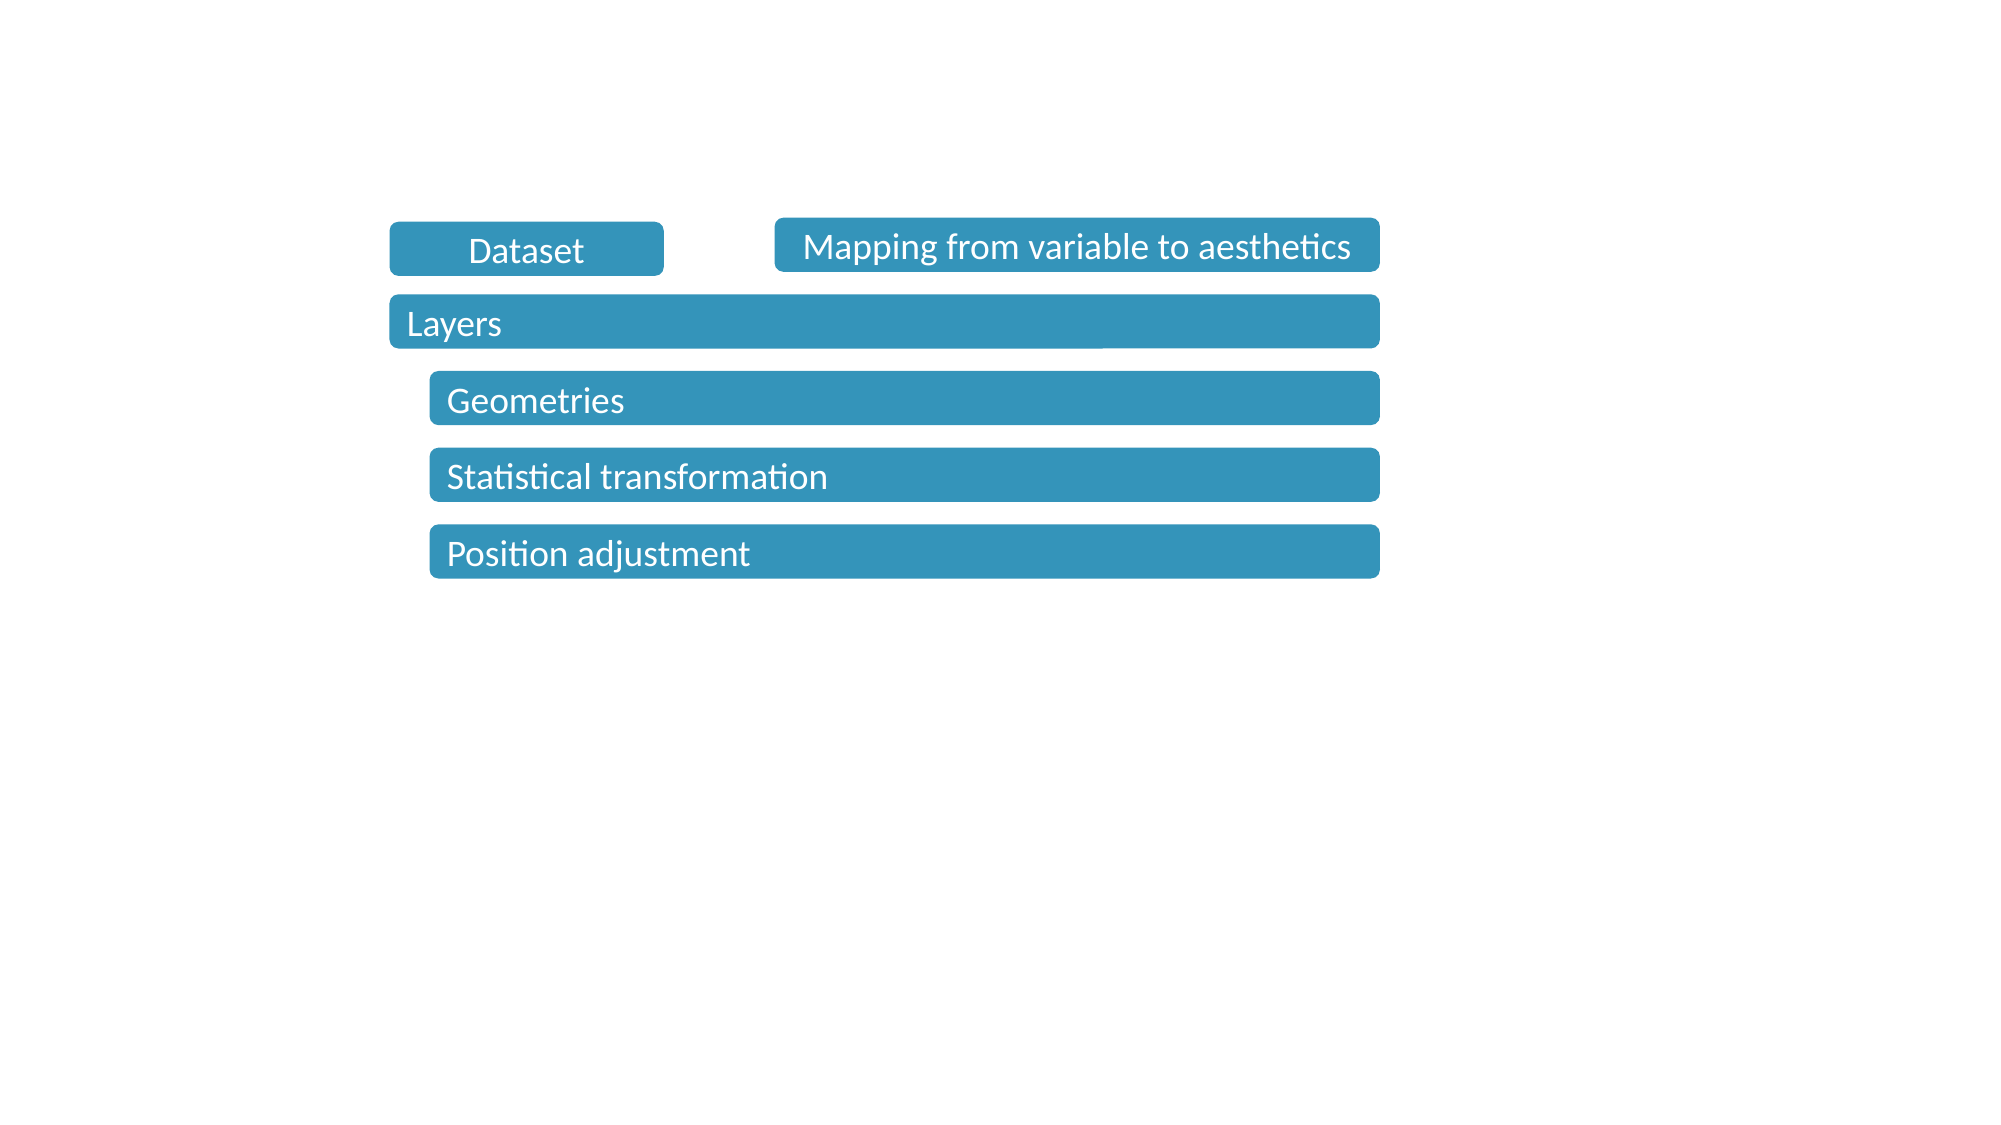

Mapping from variable to aesthetics
Dataset
Layers
Geometries
Statistical transformation
Position adjustment